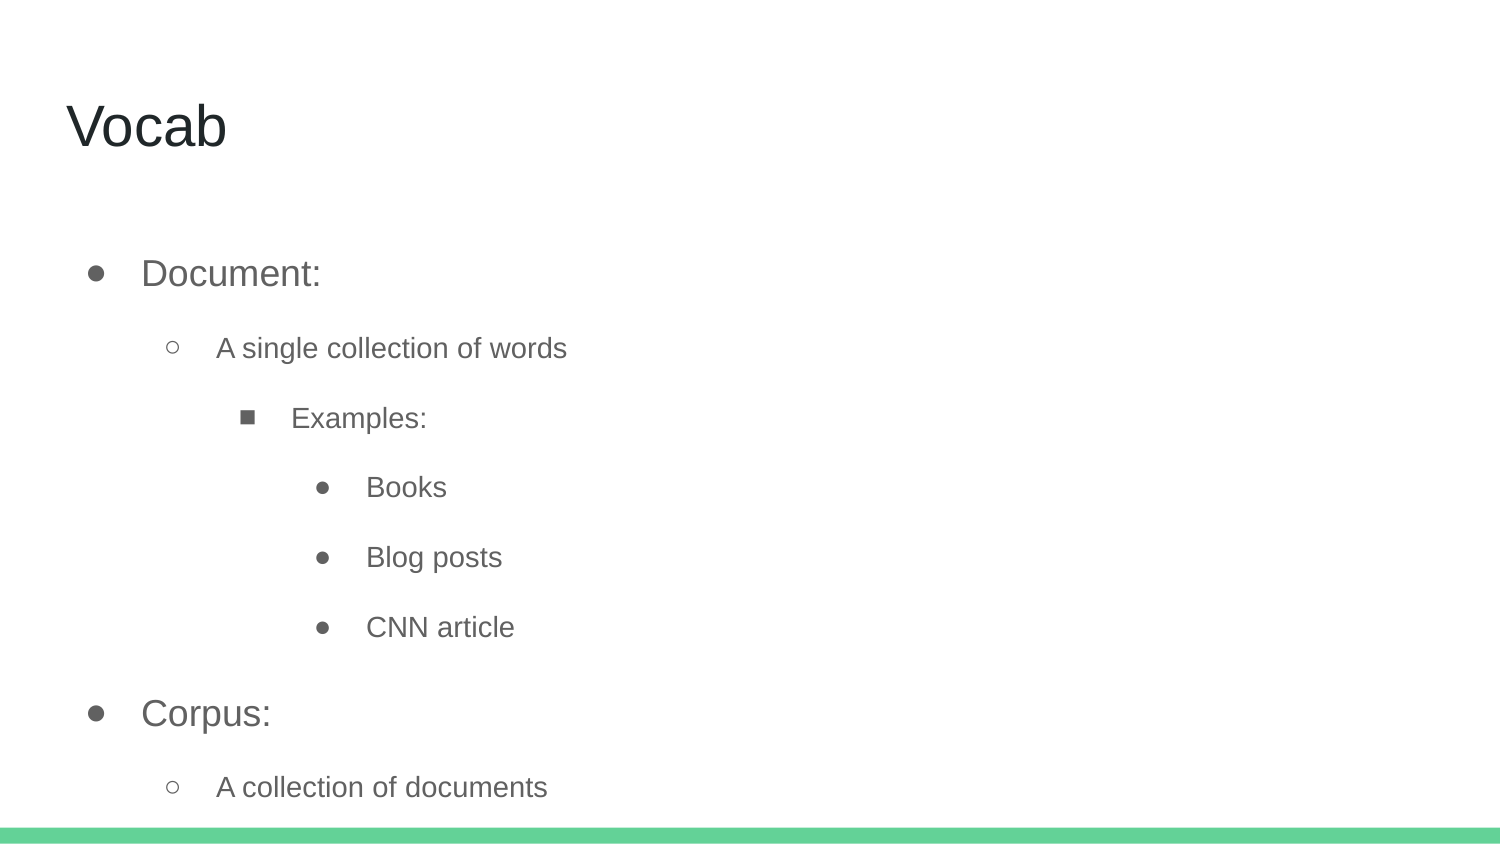

# Vocab
Document:
A single collection of words
Examples:
Books
Blog posts
CNN article
Corpus:
A collection of documents